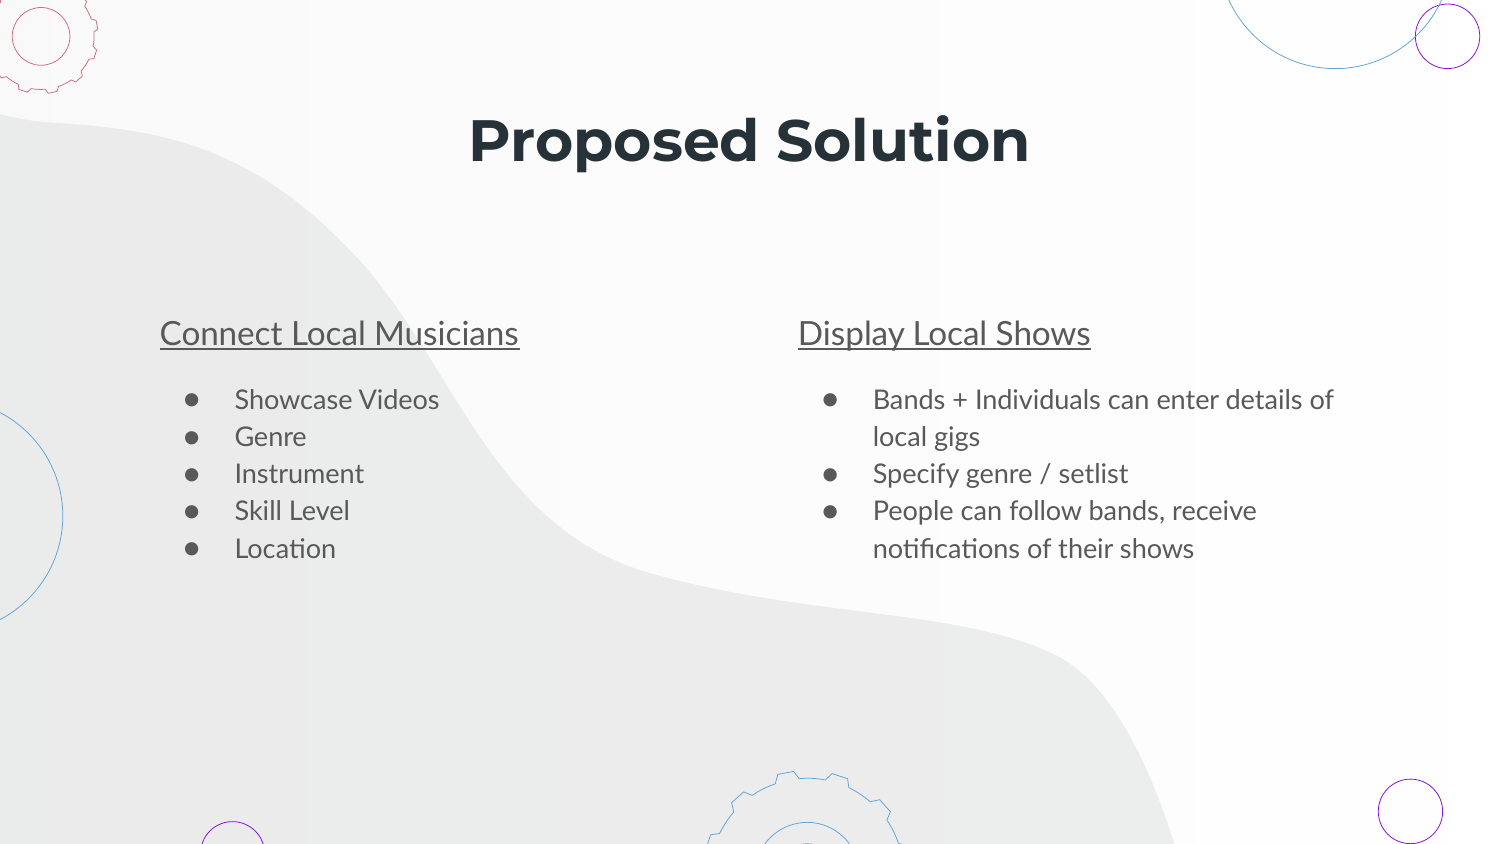

# Proposed Solution
Connect Local Musicians
Showcase Videos
Genre
Instrument
Skill Level
Location
Display Local Shows
Bands + Individuals can enter details of local gigs
Specify genre / setlist
People can follow bands, receive notifications of their shows